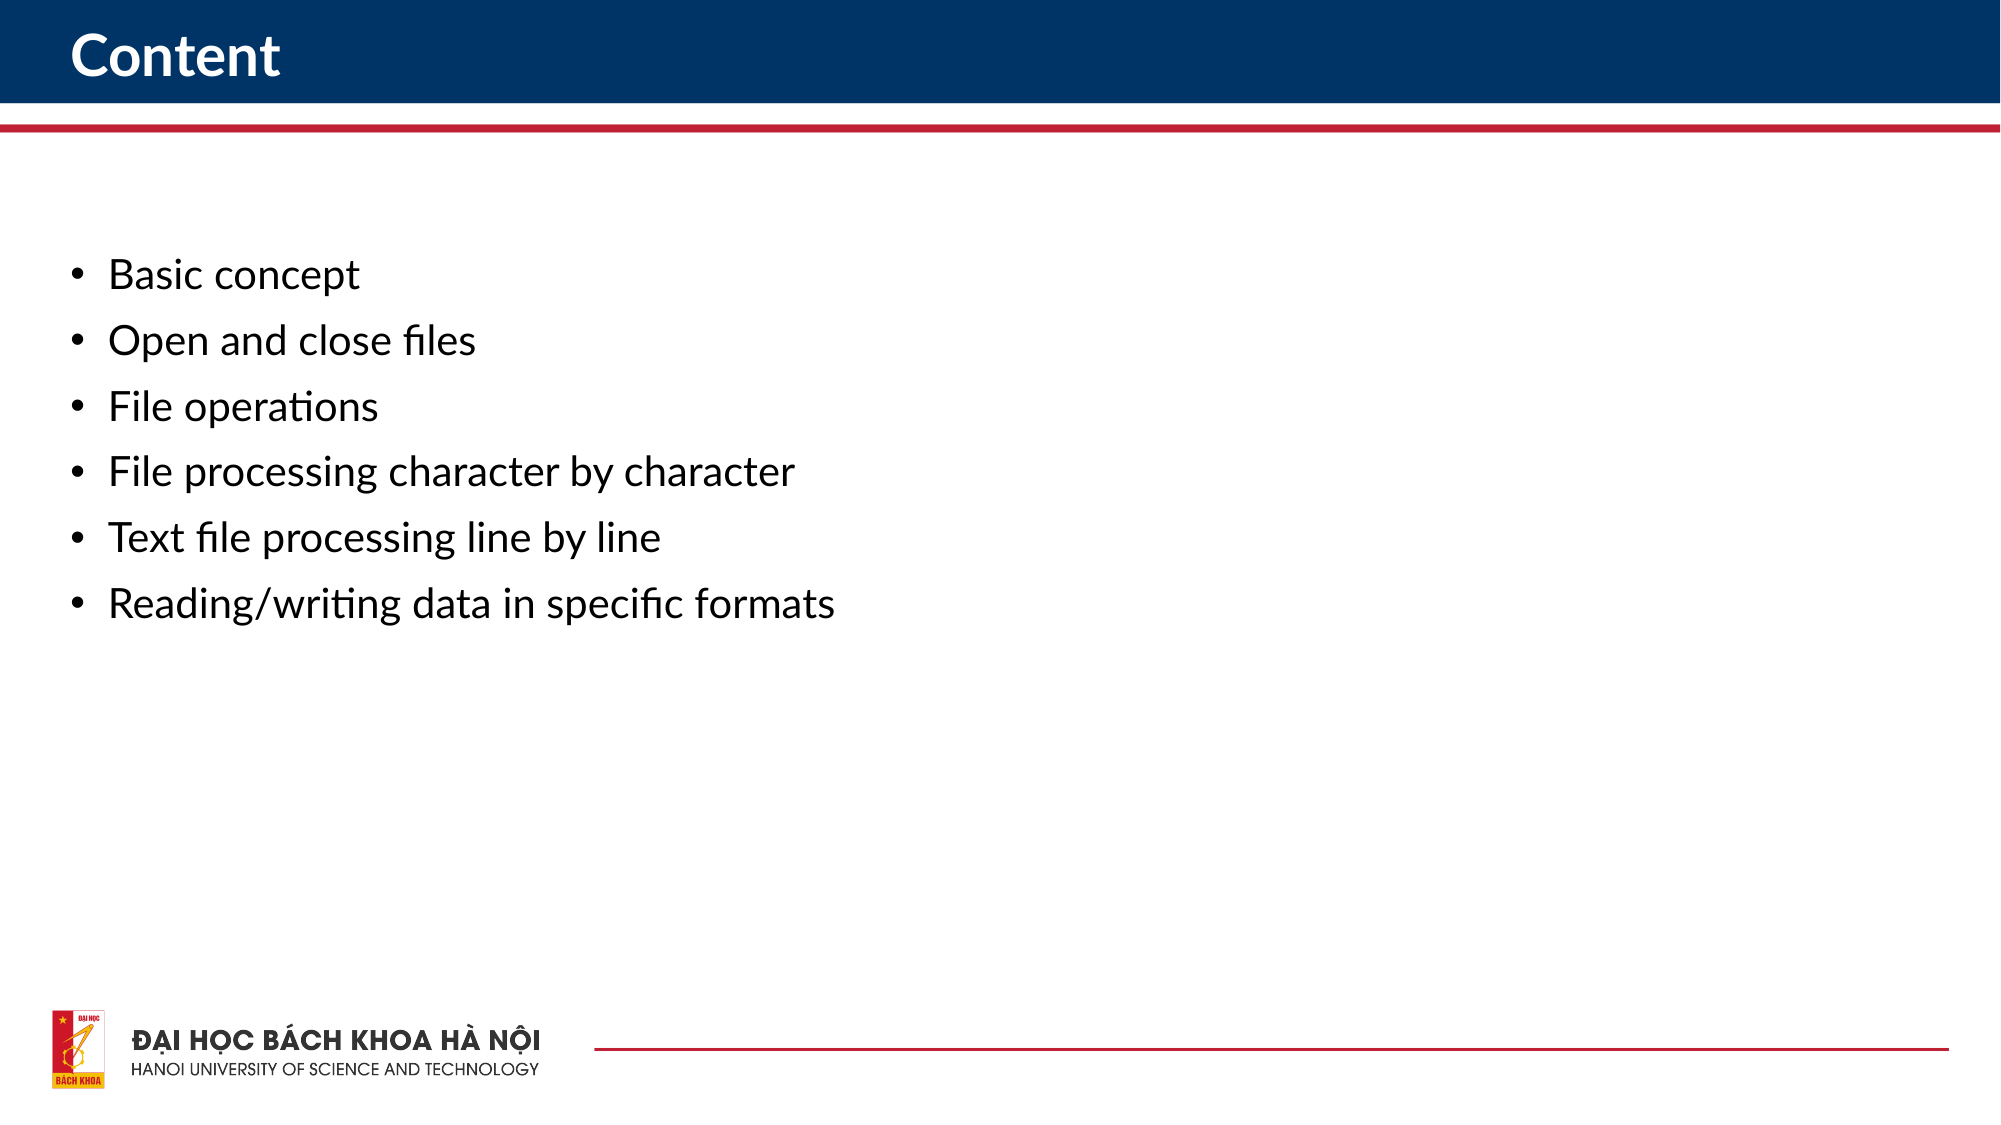

# Content
Basic concept
Open and close files
File operations
File processing character by character
Text file processing line by line
Reading/writing data in specific formats